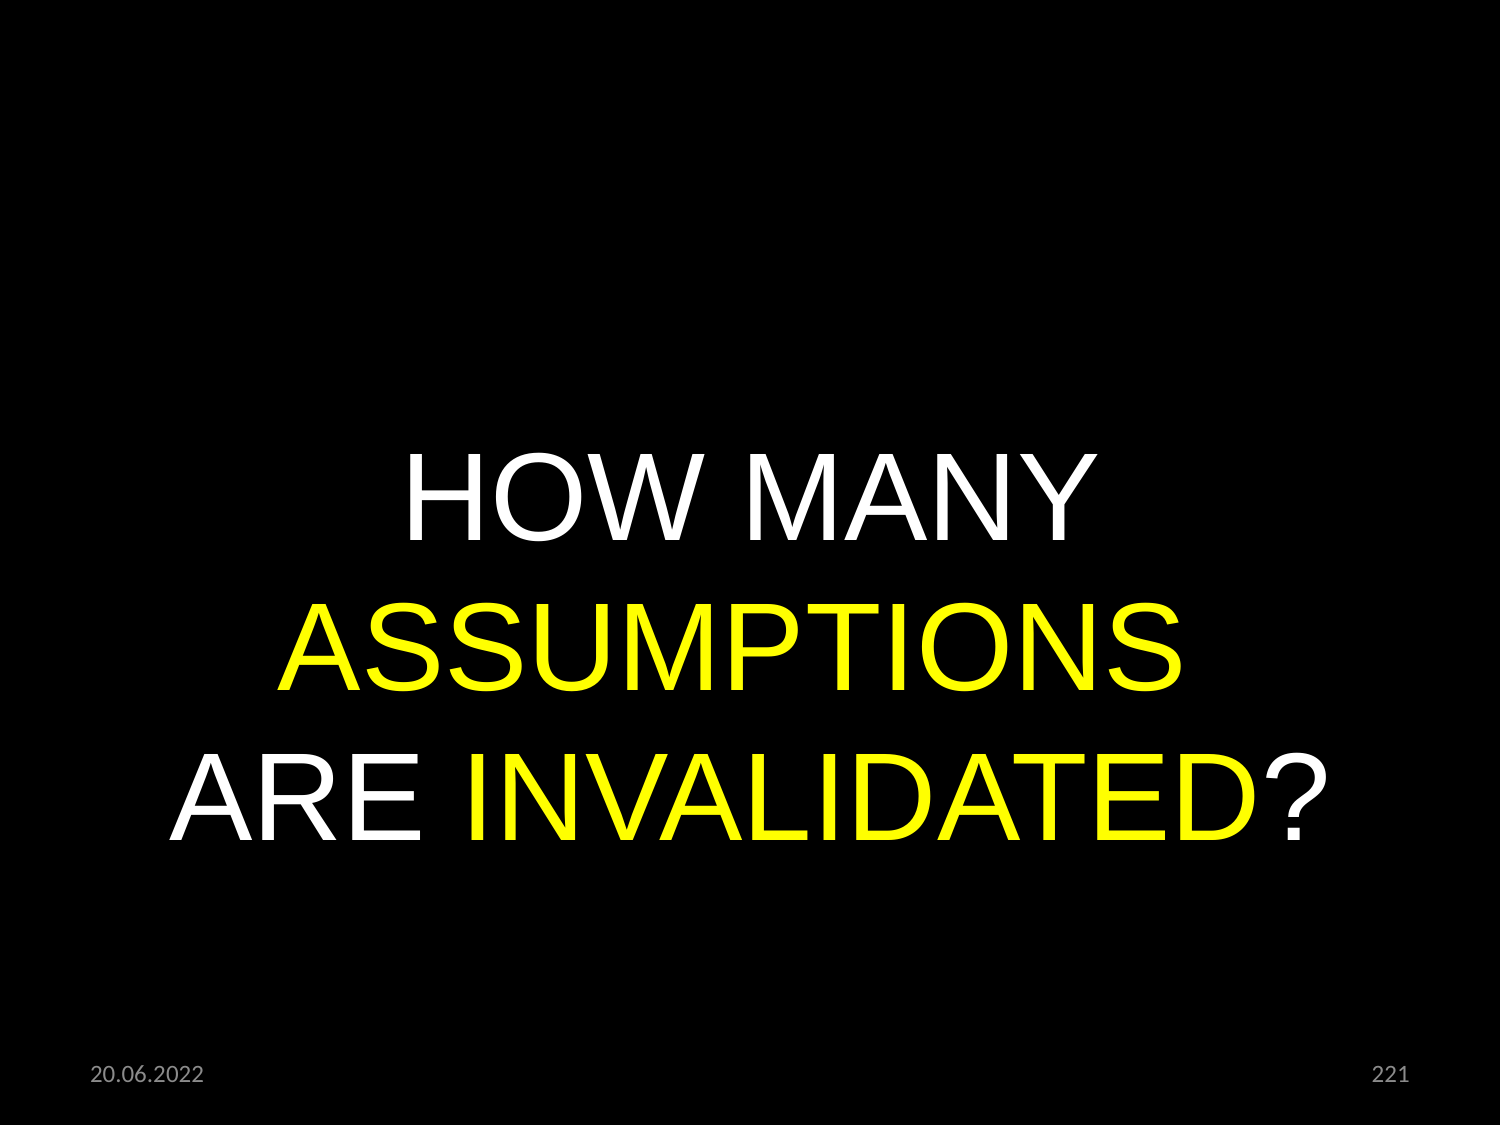

HOW MANY ASSUMPTIONS
ARE INVALIDATED?
20.06.2022
221